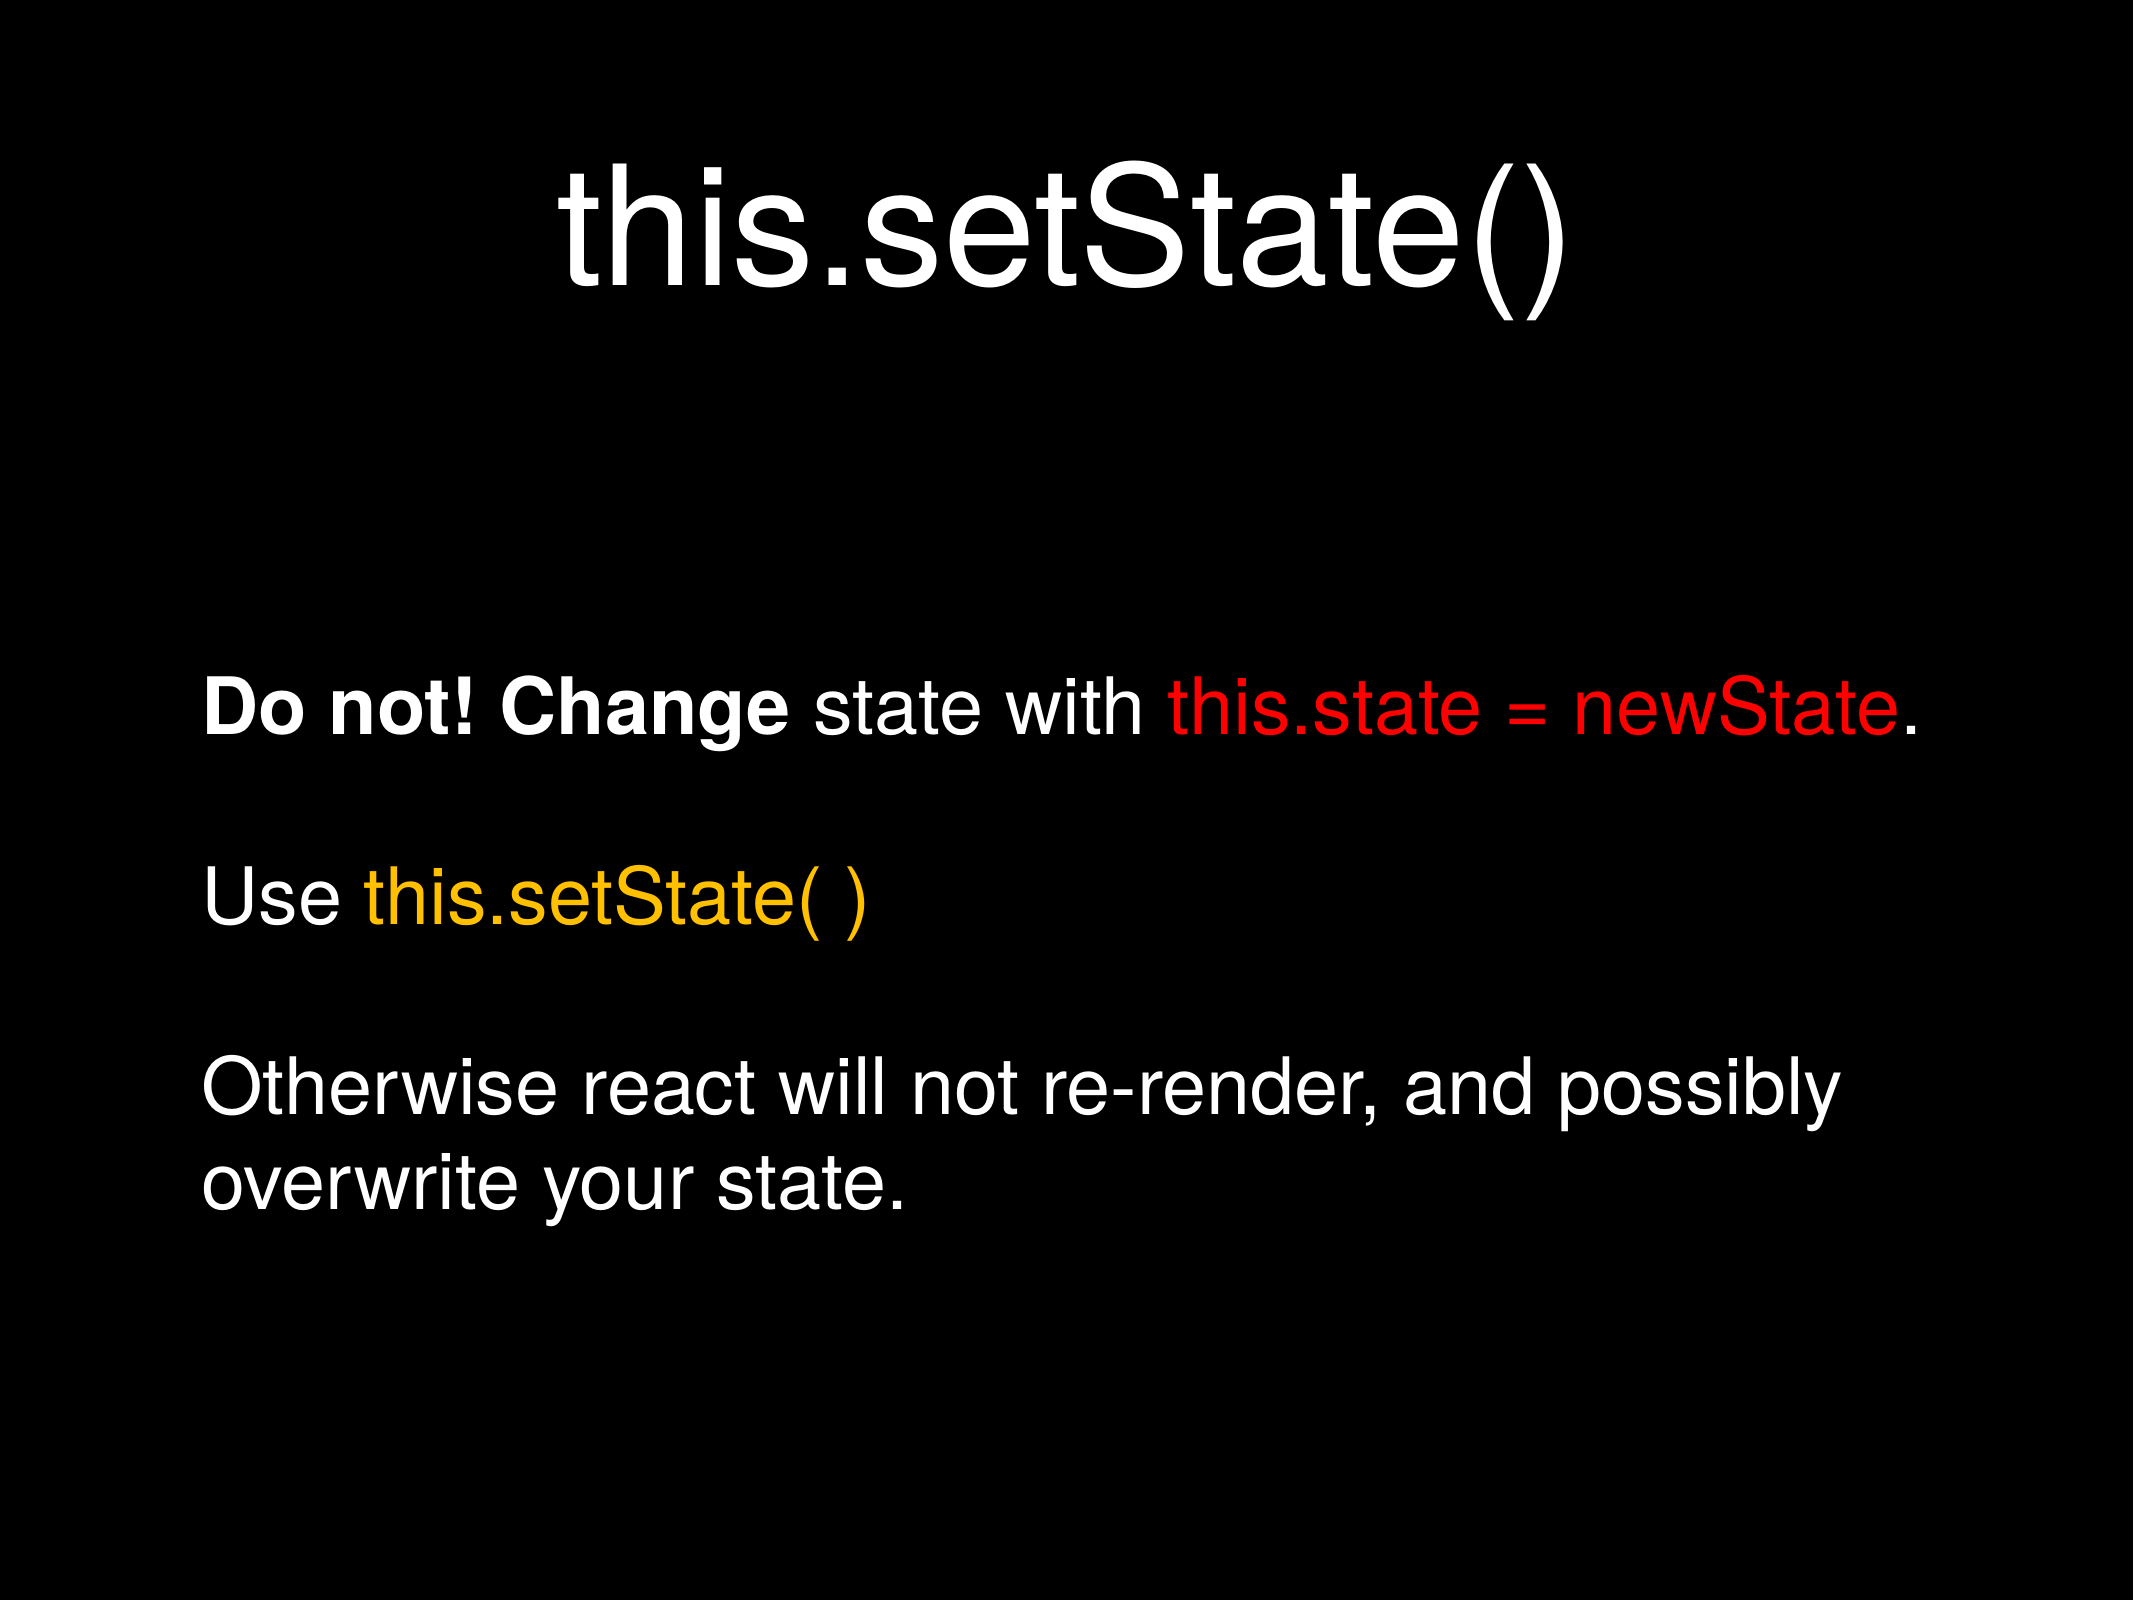

# this.setState()
Do not! Change state with this.state = newState.

Use this.setState( )

Otherwise react will not re-render, and possibly overwrite your state.